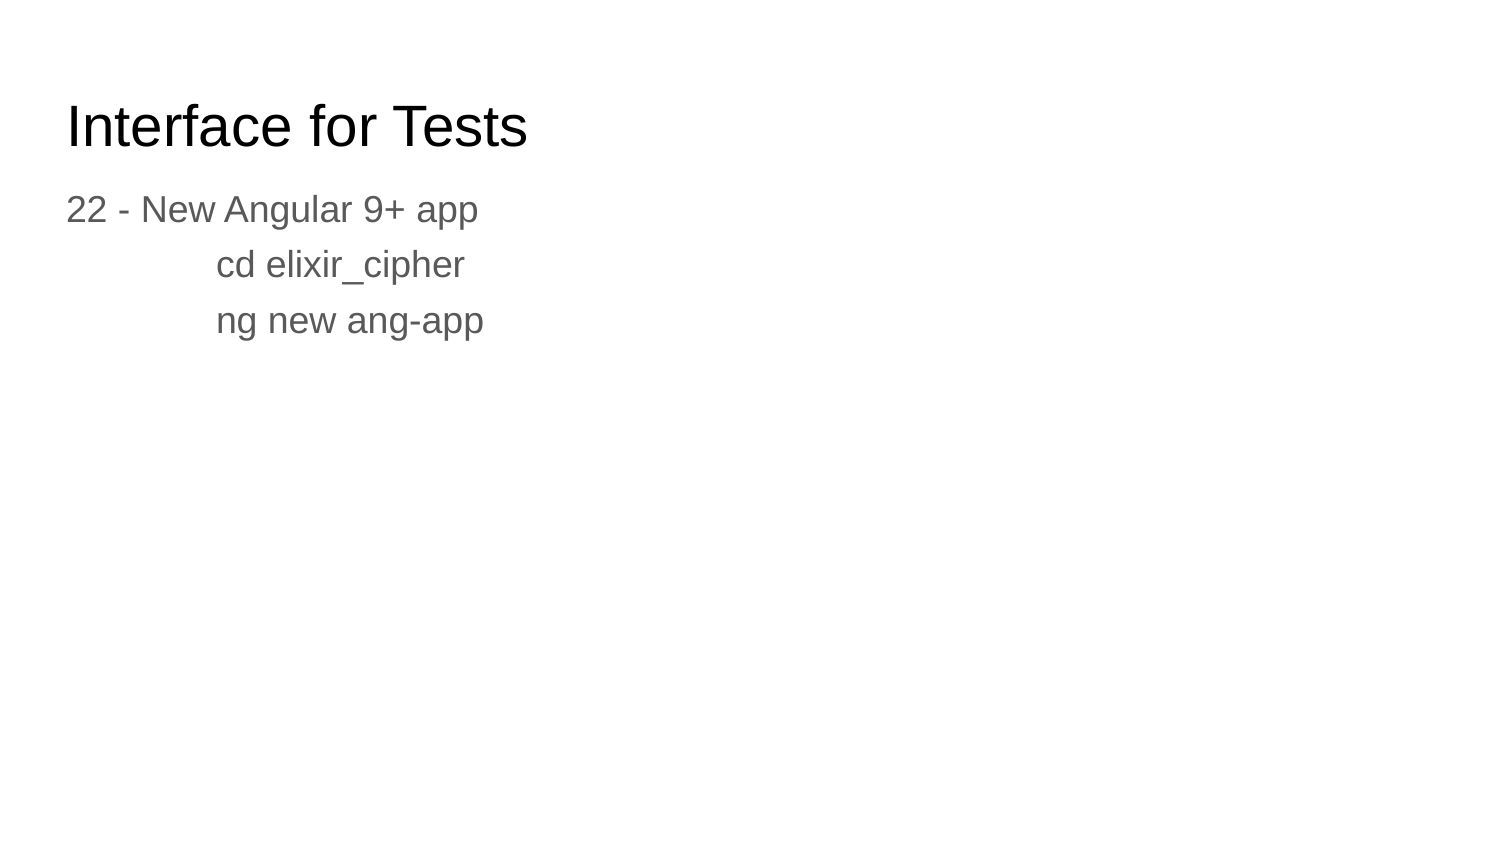

# Interface for Tests
22 - New Angular 9+ app
	cd elixir_cipher
    	ng new ang-app